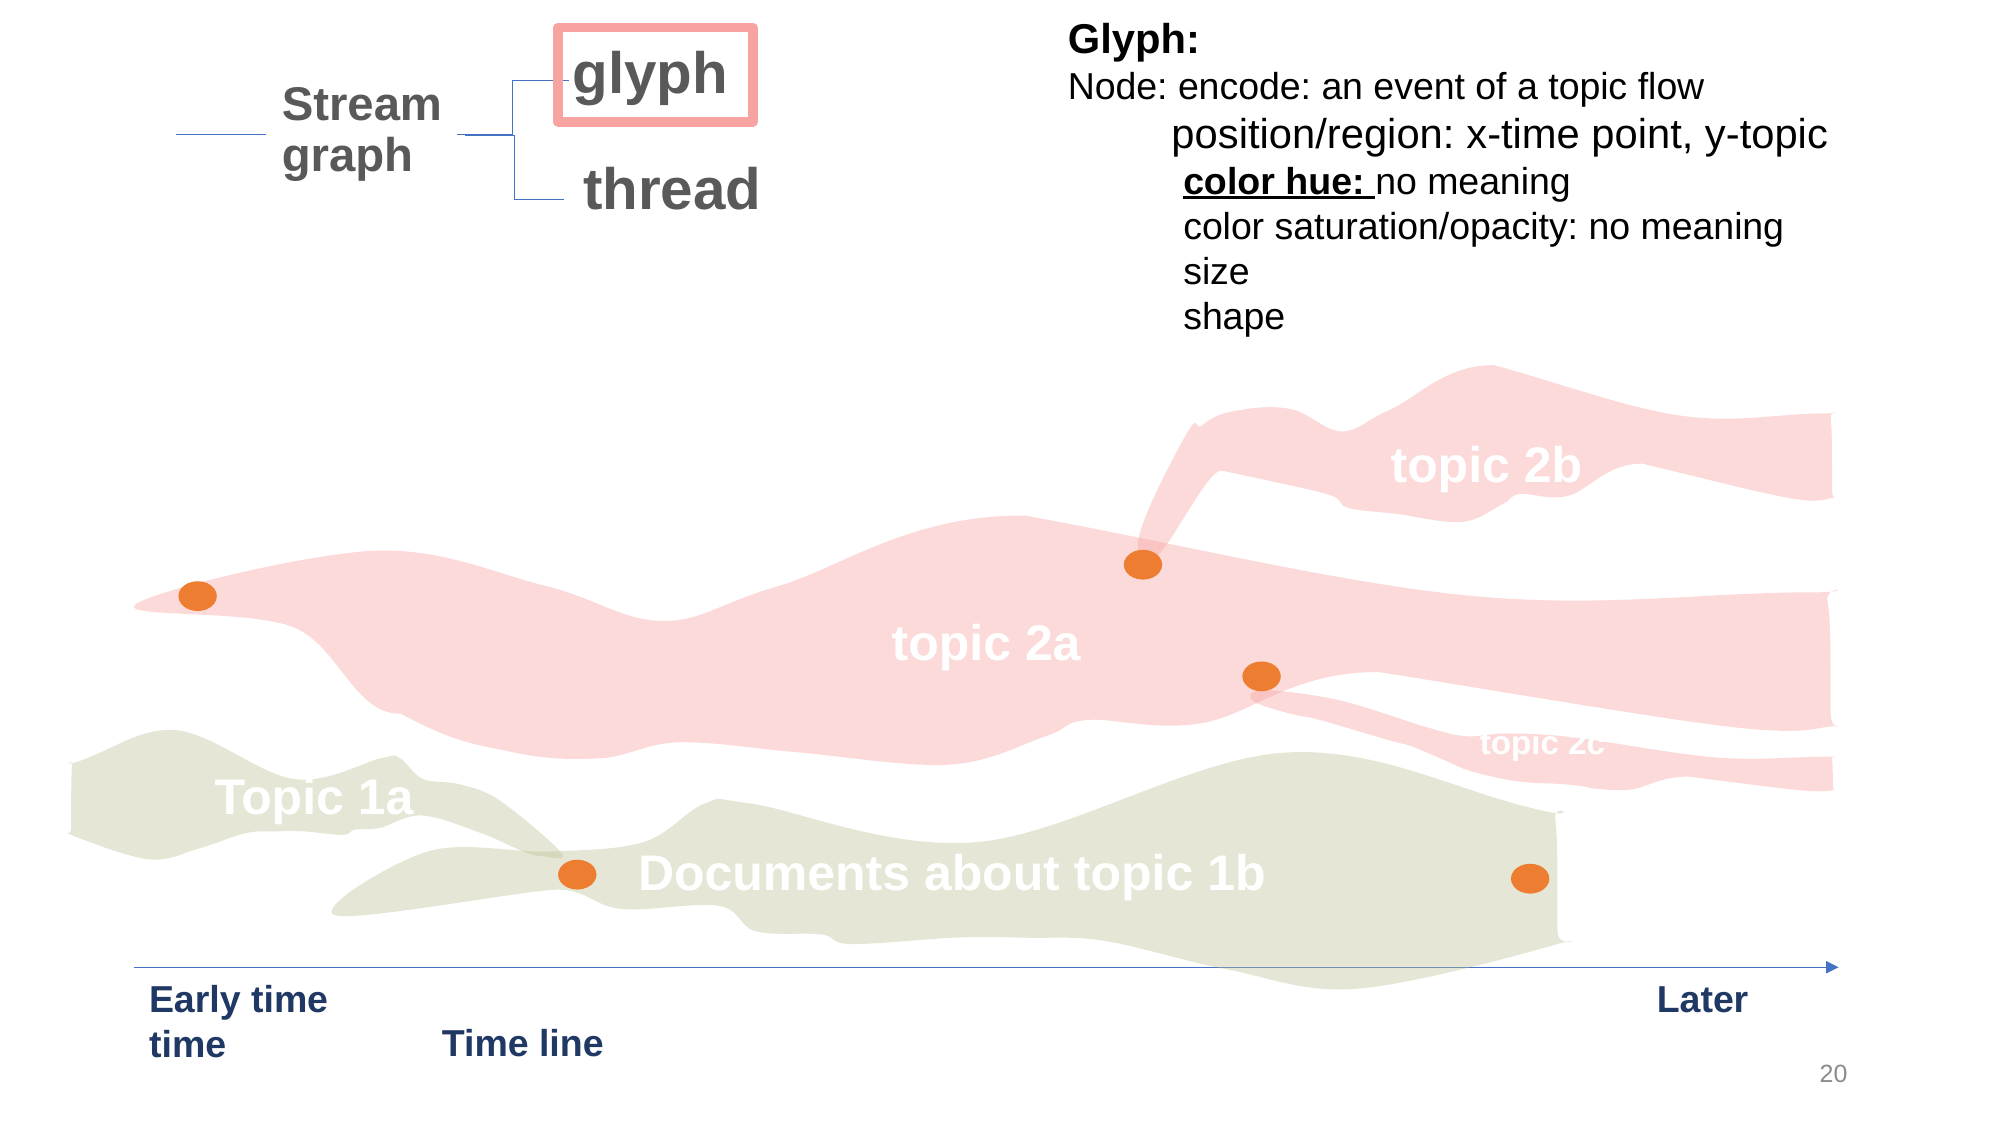

Glyph:
Node: encode: an event of a topic flow
         position/region: x-time point, y-topic
           color hue: no meaning
           color saturation/opacity: no meaning
           size
           shape
glyph
# Stream graph
thread
topic 2b
topic 2a

topic 2c
Topic 1a
Documents about topic 1b

Early time                                                                                                                               Later time
Time line
20